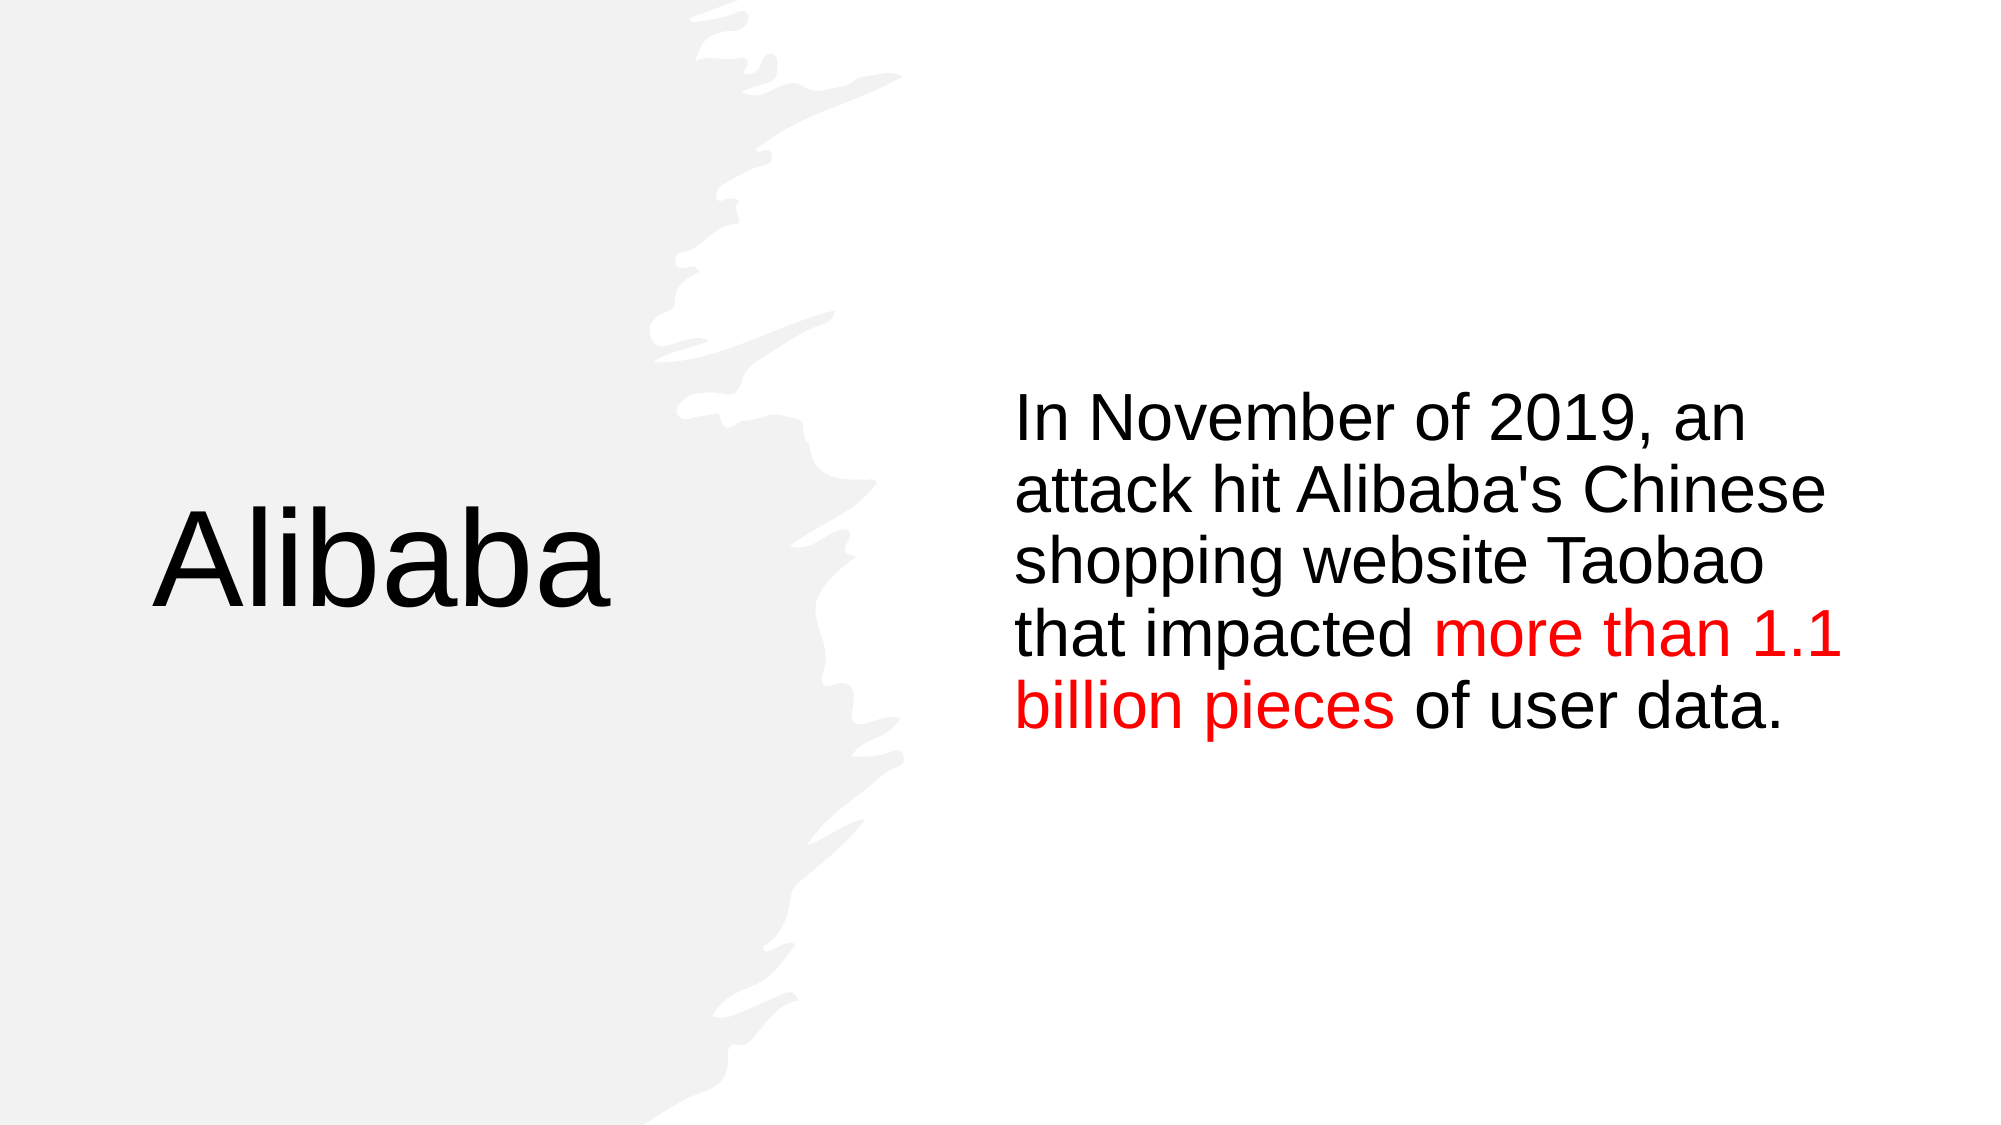

# Alibaba
In November of 2019, an attack hit Alibaba's Chinese shopping website Taobao that impacted more than 1.1 billion pieces of user data.